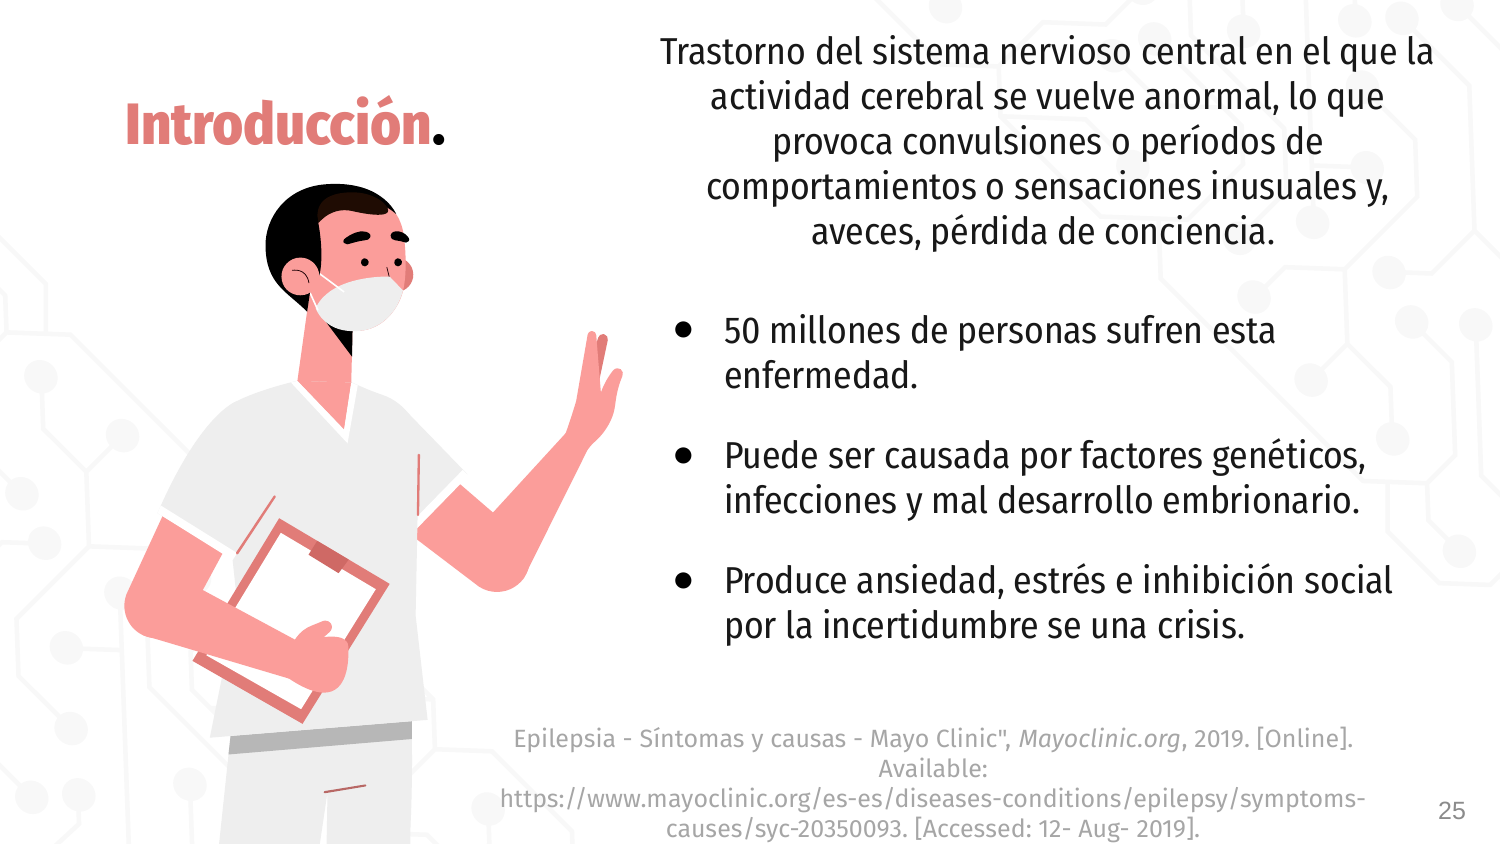

Trastorno del sistema nervioso central en el que la actividad cerebral se vuelve anormal, lo que provoca convulsiones o períodos de comportamientos o sensaciones inusuales y, aveces, pérdida de conciencia.

50 millones de personas sufren esta enfermedad.
Puede ser causada por factores genéticos, infecciones y mal desarrollo embrionario.
Produce ansiedad, estrés e inhibición social por la incertidumbre se una crisis.

# Introducción.

Epilepsia - Síntomas y causas - Mayo Clinic", Mayoclinic.org, 2019. [Online]. Available: https://www.mayoclinic.org/es-es/diseases-conditions/epilepsy/symptoms-causes/syc-20350093. [Accessed: 12- Aug- 2019].
25